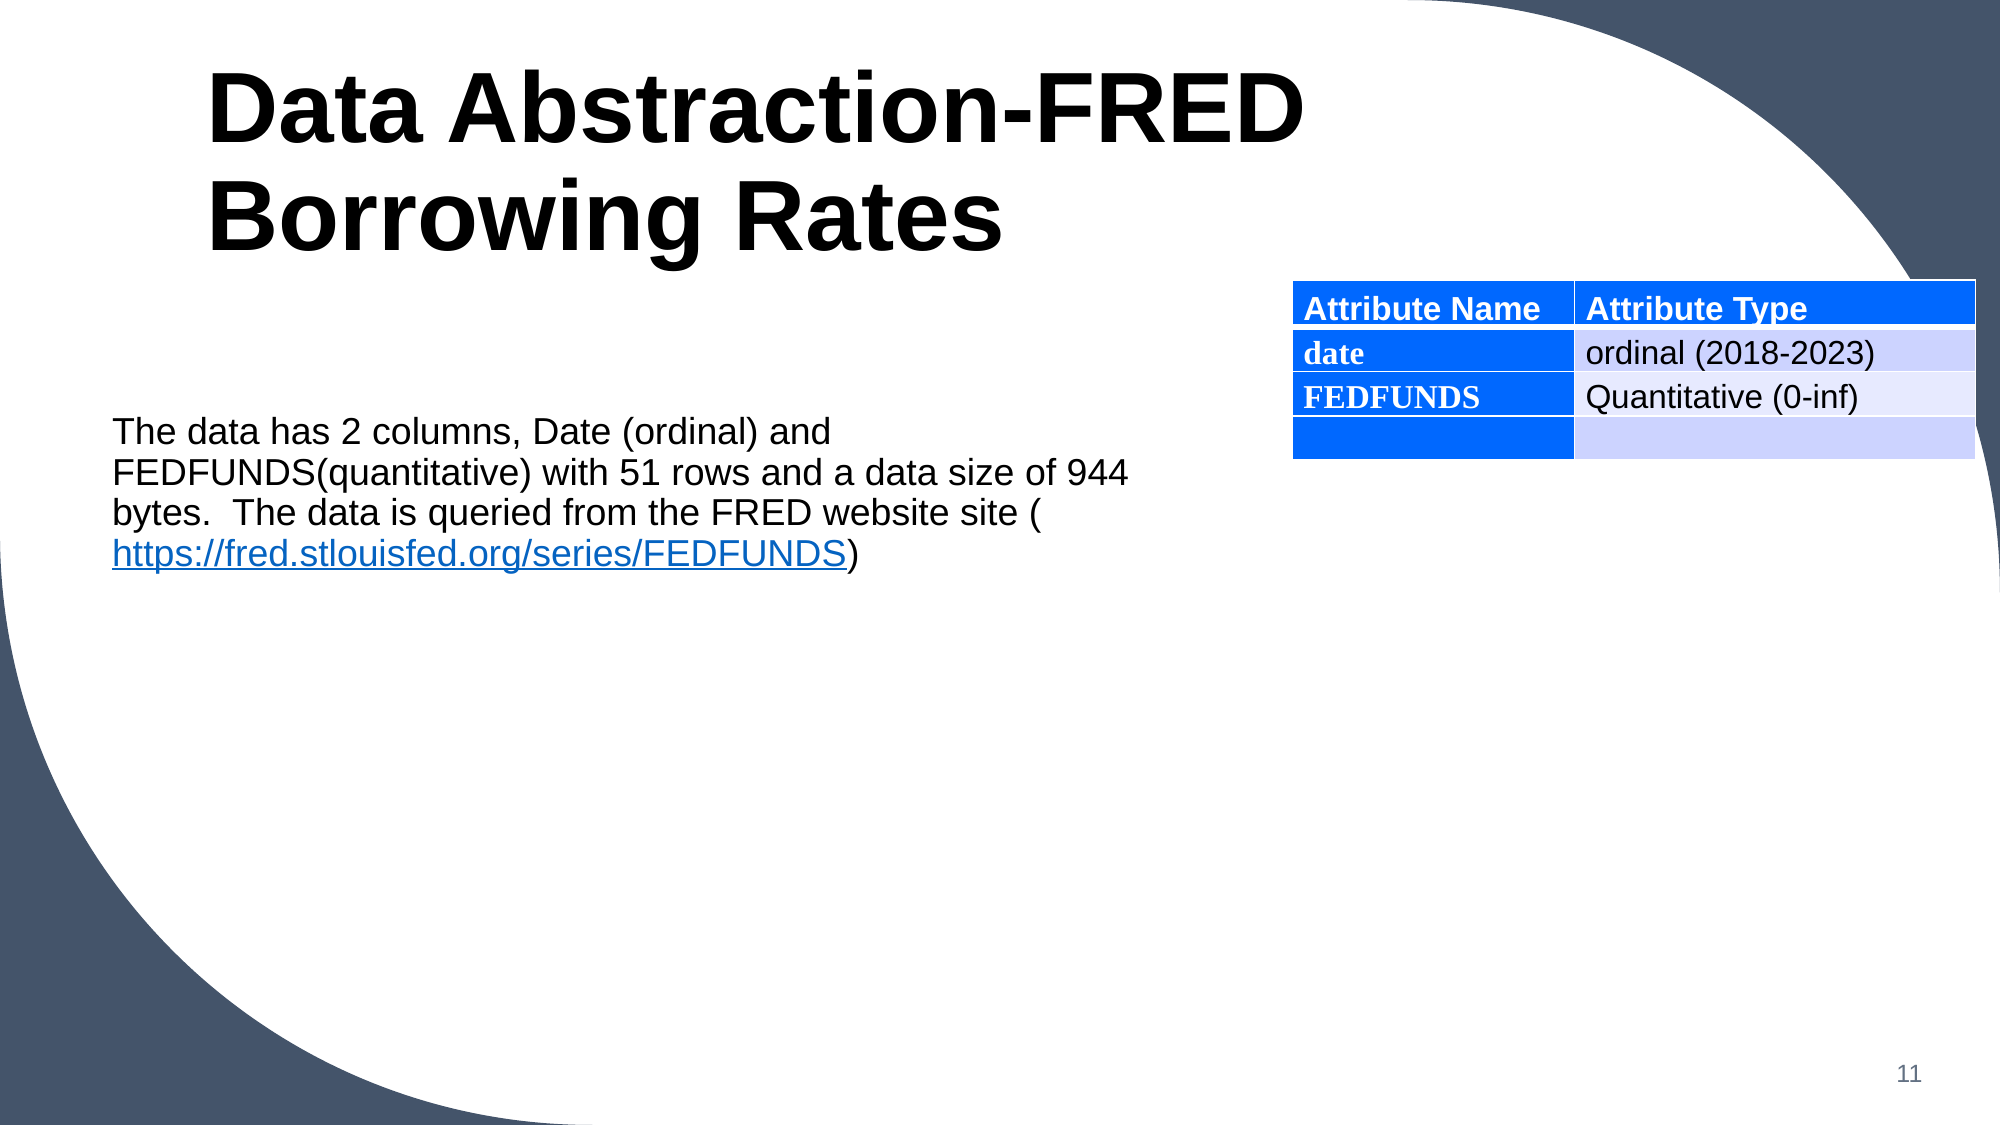

# Data Abstraction-FRED Borrowing Rates
| Attribute Name | Attribute Type |
| --- | --- |
| date | ordinal (2018-2023) |
| FEDFUNDS | Quantitative (0-inf) |
|  |  |
The data has 2 columns, Date (ordinal) and FEDFUNDS(quantitative) with 51 rows and a data size of 944 bytes.  The data is queried from the FRED website site (https://fred.stlouisfed.org/series/FEDFUNDS)

11